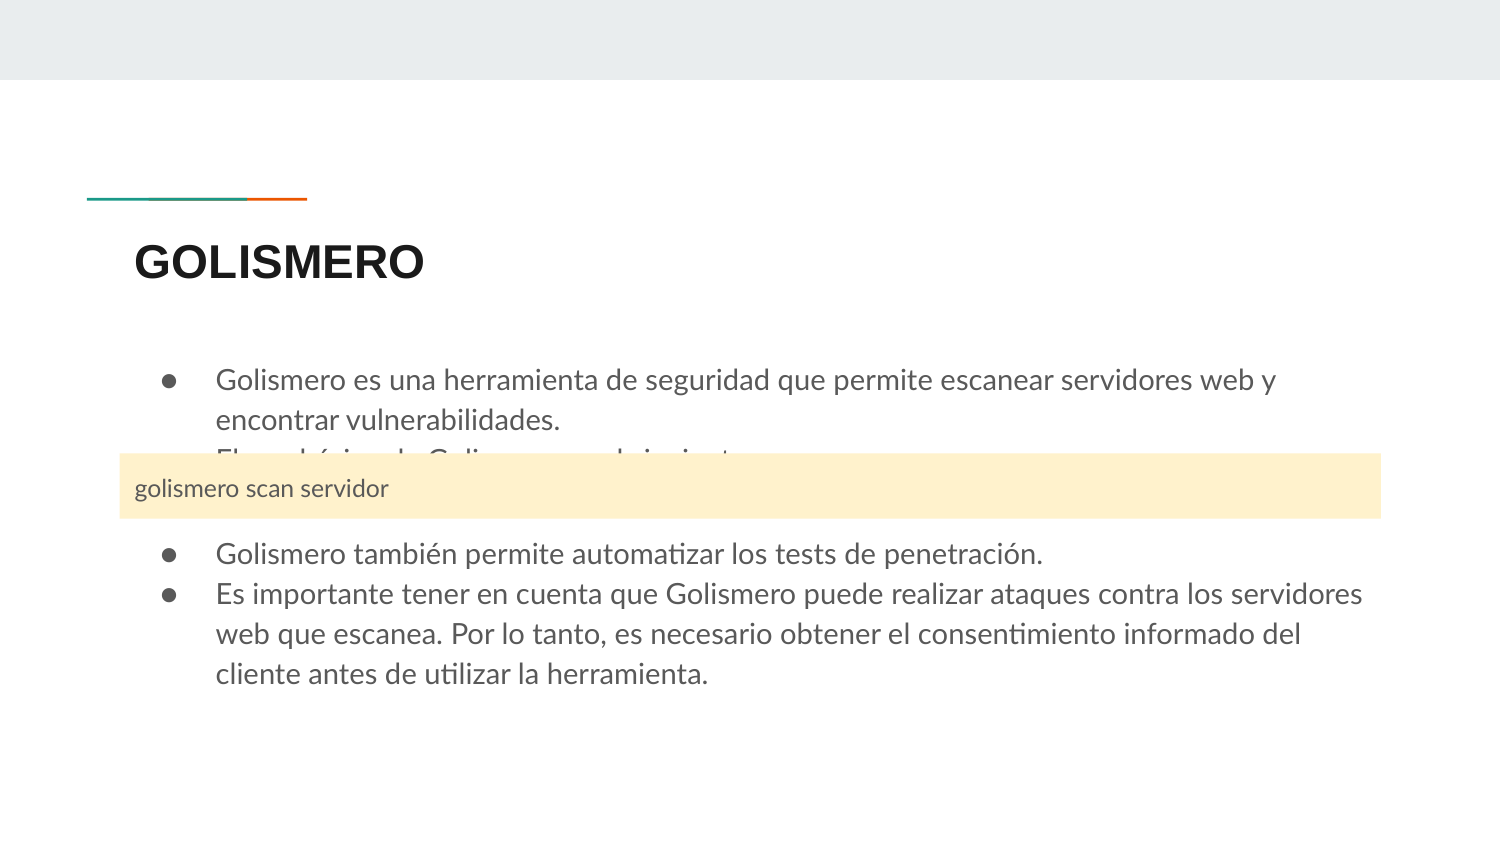

# GOLISMERO
Golismero es una herramienta de seguridad que permite escanear servidores web y encontrar vulnerabilidades.
El uso básico de Golismero es el siguiente:

Golismero también permite automatizar los tests de penetración.
Es importante tener en cuenta que Golismero puede realizar ataques contra los servidores web que escanea. Por lo tanto, es necesario obtener el consentimiento informado del cliente antes de utilizar la herramienta.

golismero scan servidor